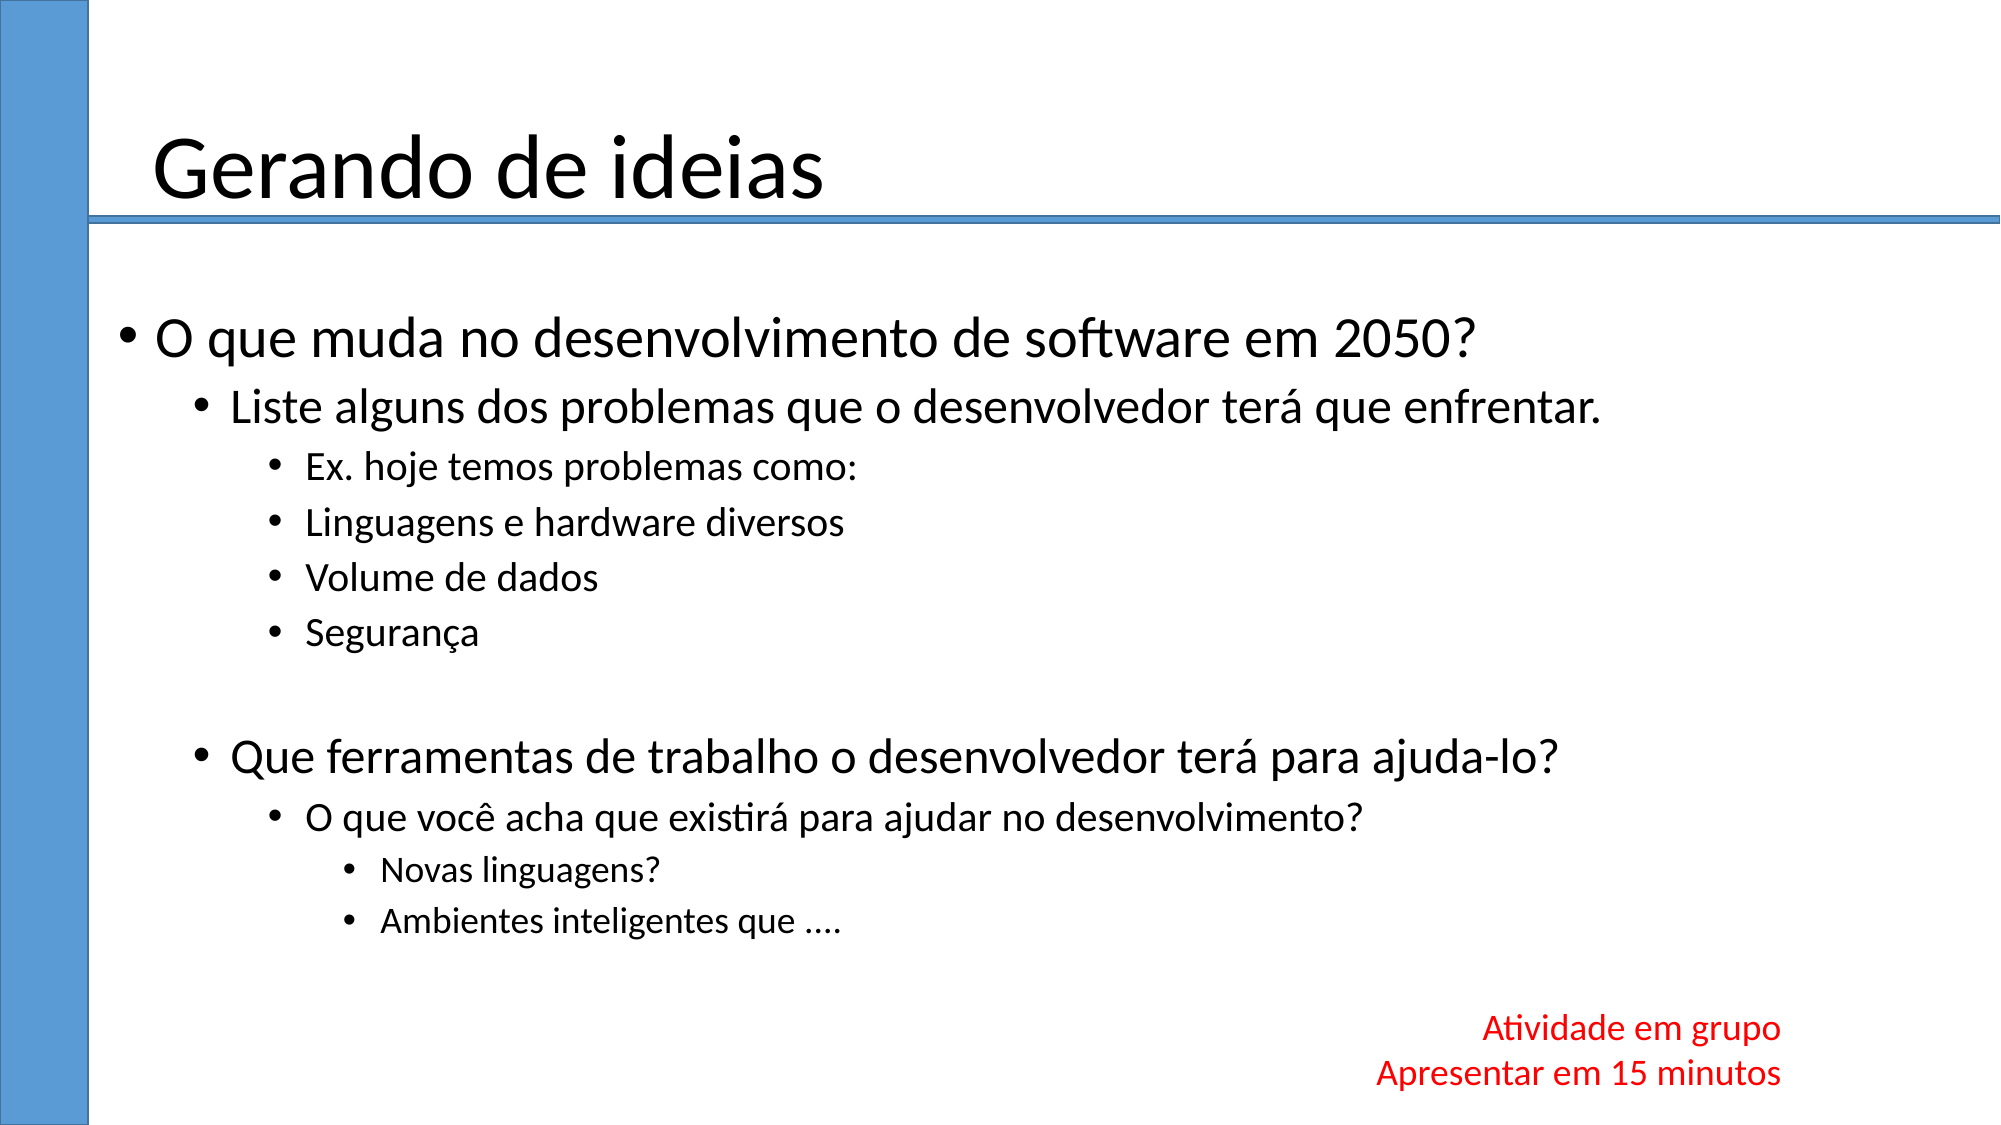

# Gerando de ideias

O que muda no desenvolvimento de software em 2050?
Liste alguns dos problemas que o desenvolvedor terá que enfrentar.
Ex. hoje temos problemas como:
Linguagens e hardware diversos
Volume de dados
Segurança

Que ferramentas de trabalho o desenvolvedor terá para ajuda-lo?
O que você acha que existirá para ajudar no desenvolvimento?
Novas linguagens?
Ambientes inteligentes que ....
Atividade em grupo
Apresentar em 15 minutos